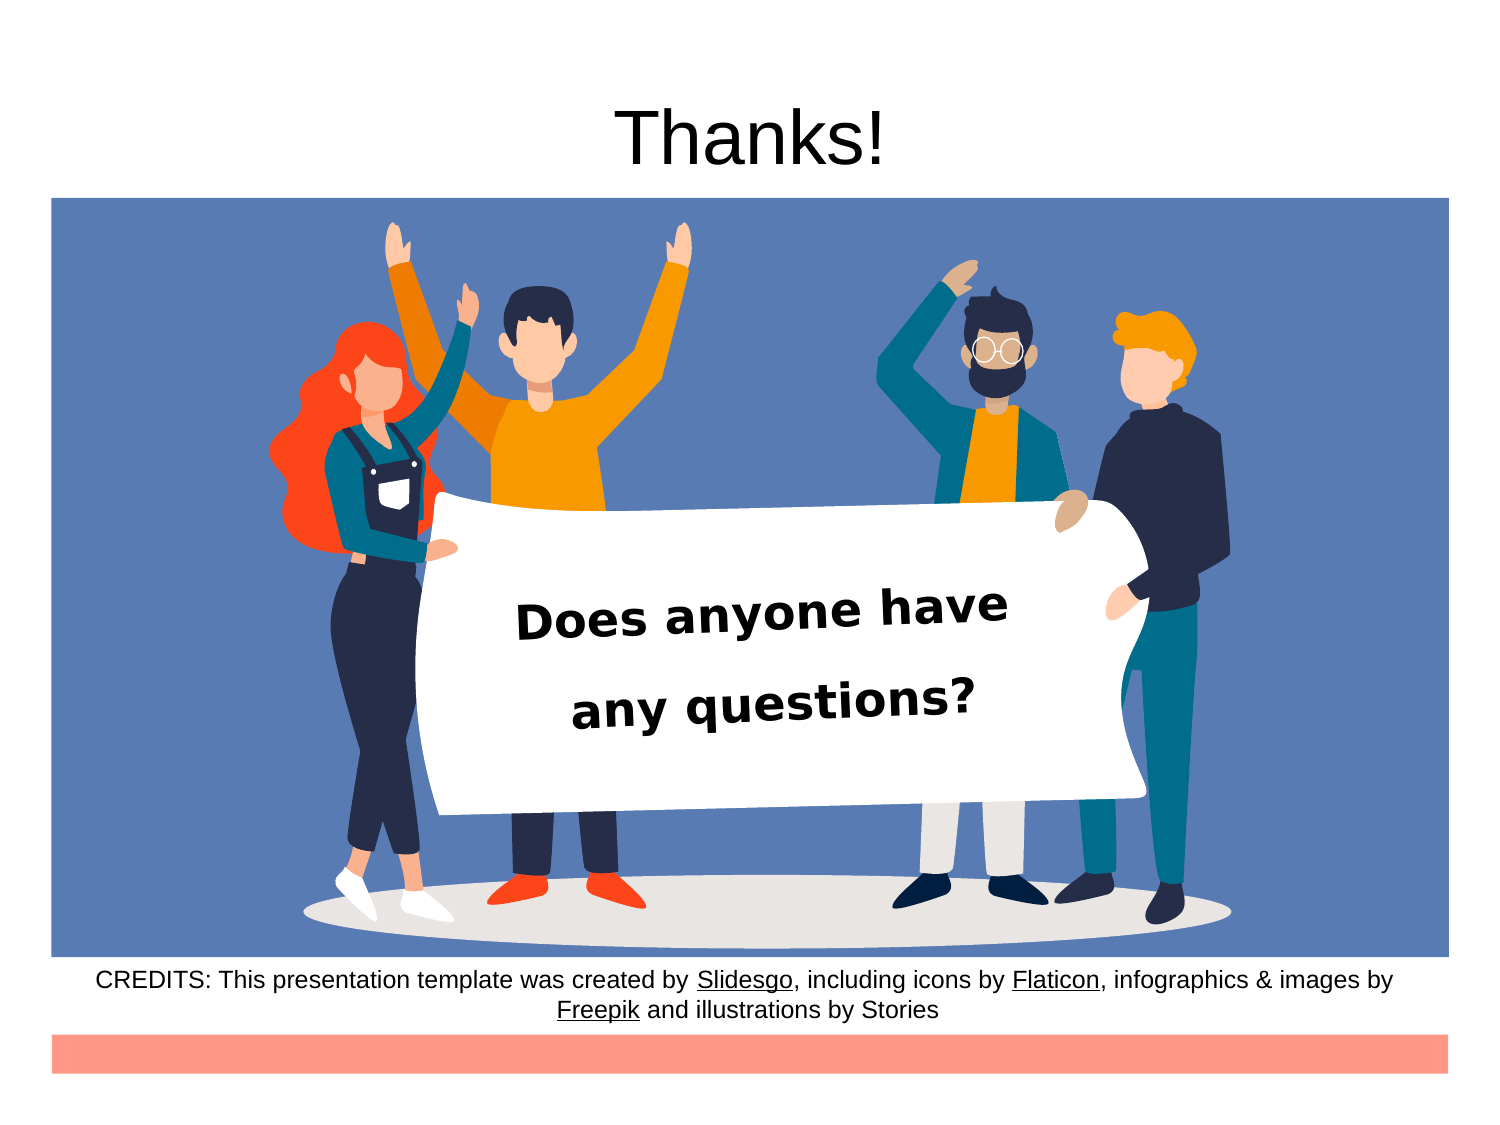

# Thanks!

Does anyone have
any questions?
CREDITS: This presentation template was created by Slidesgo, including icons by Flaticon, infographics & images by Freepik and illustrations by Stories